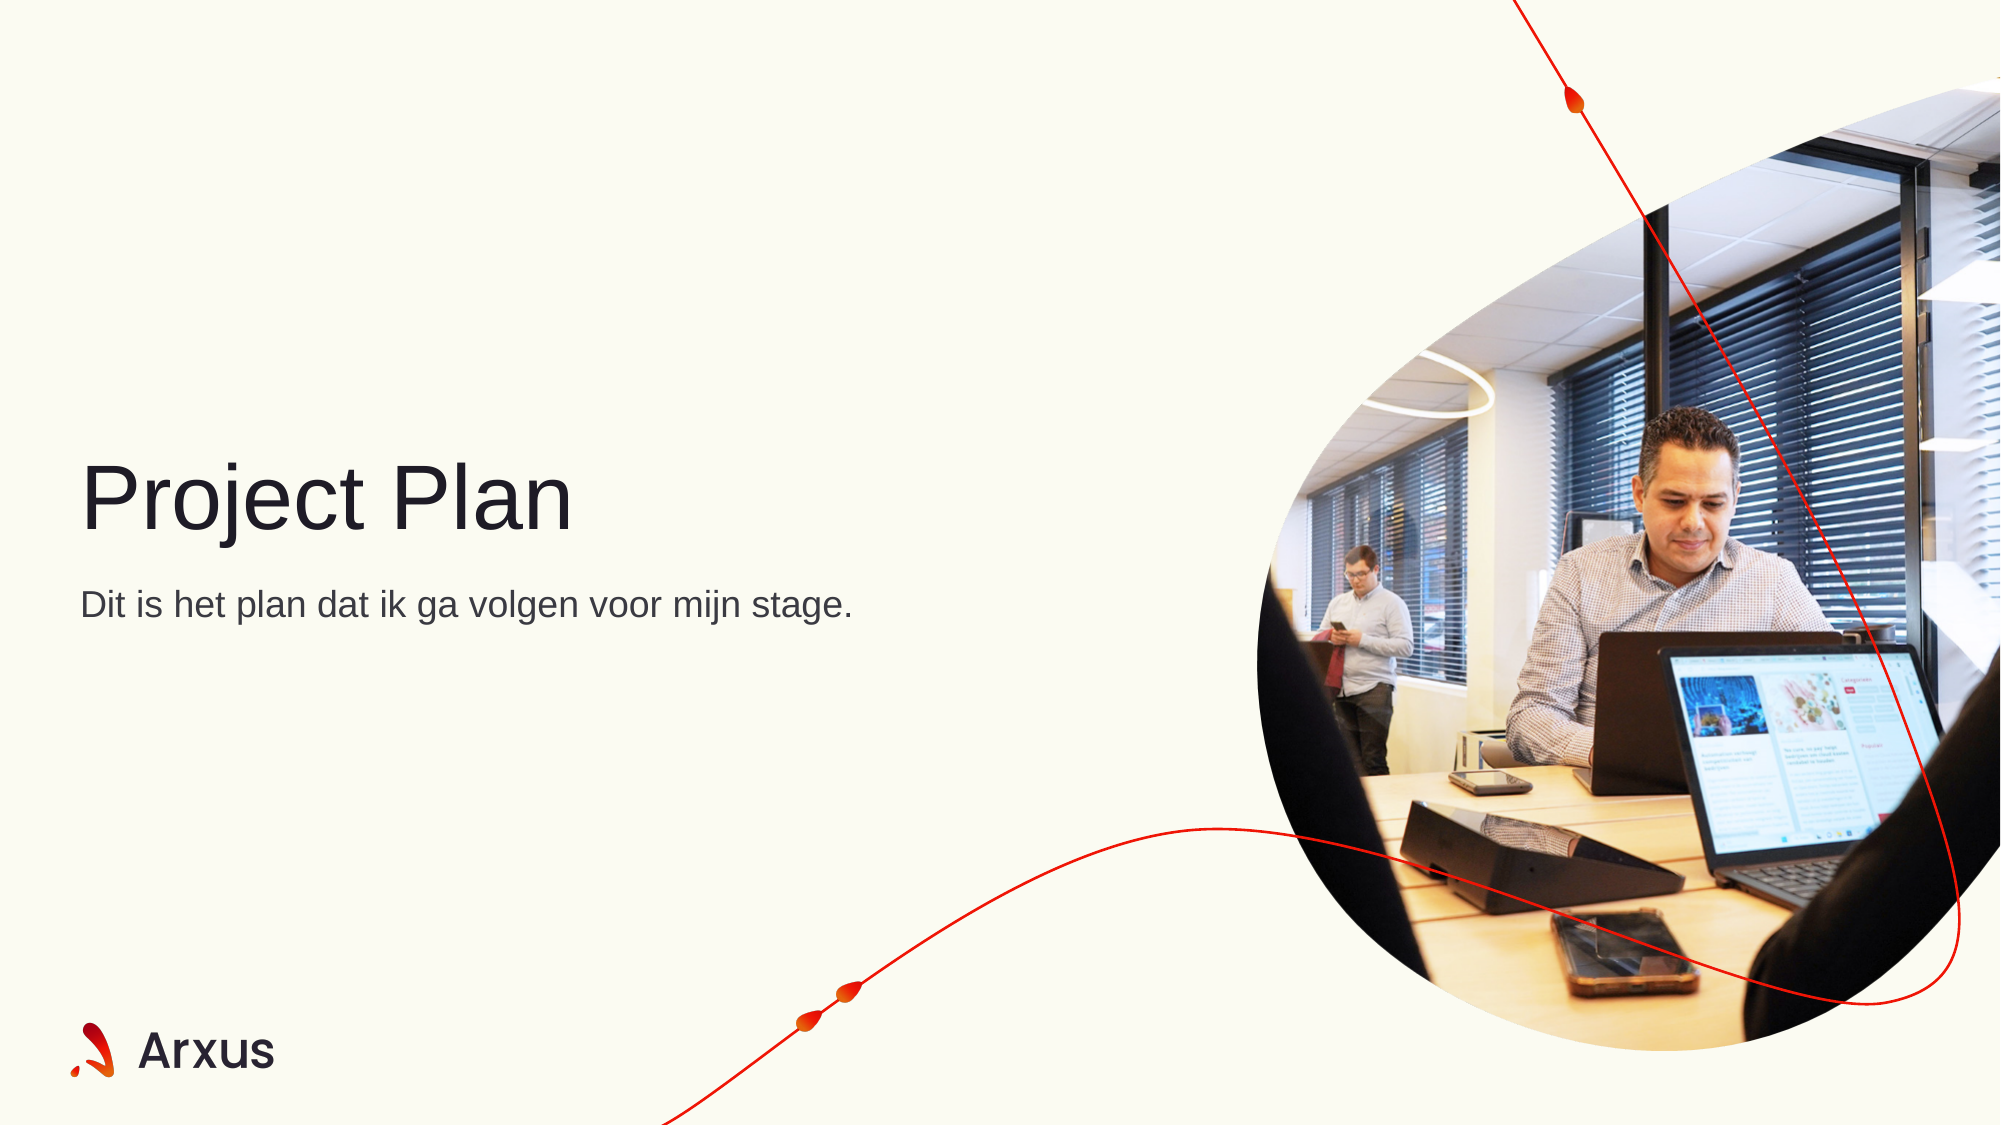

# Project Plan
Dit is het plan dat ik ga volgen voor mijn stage.